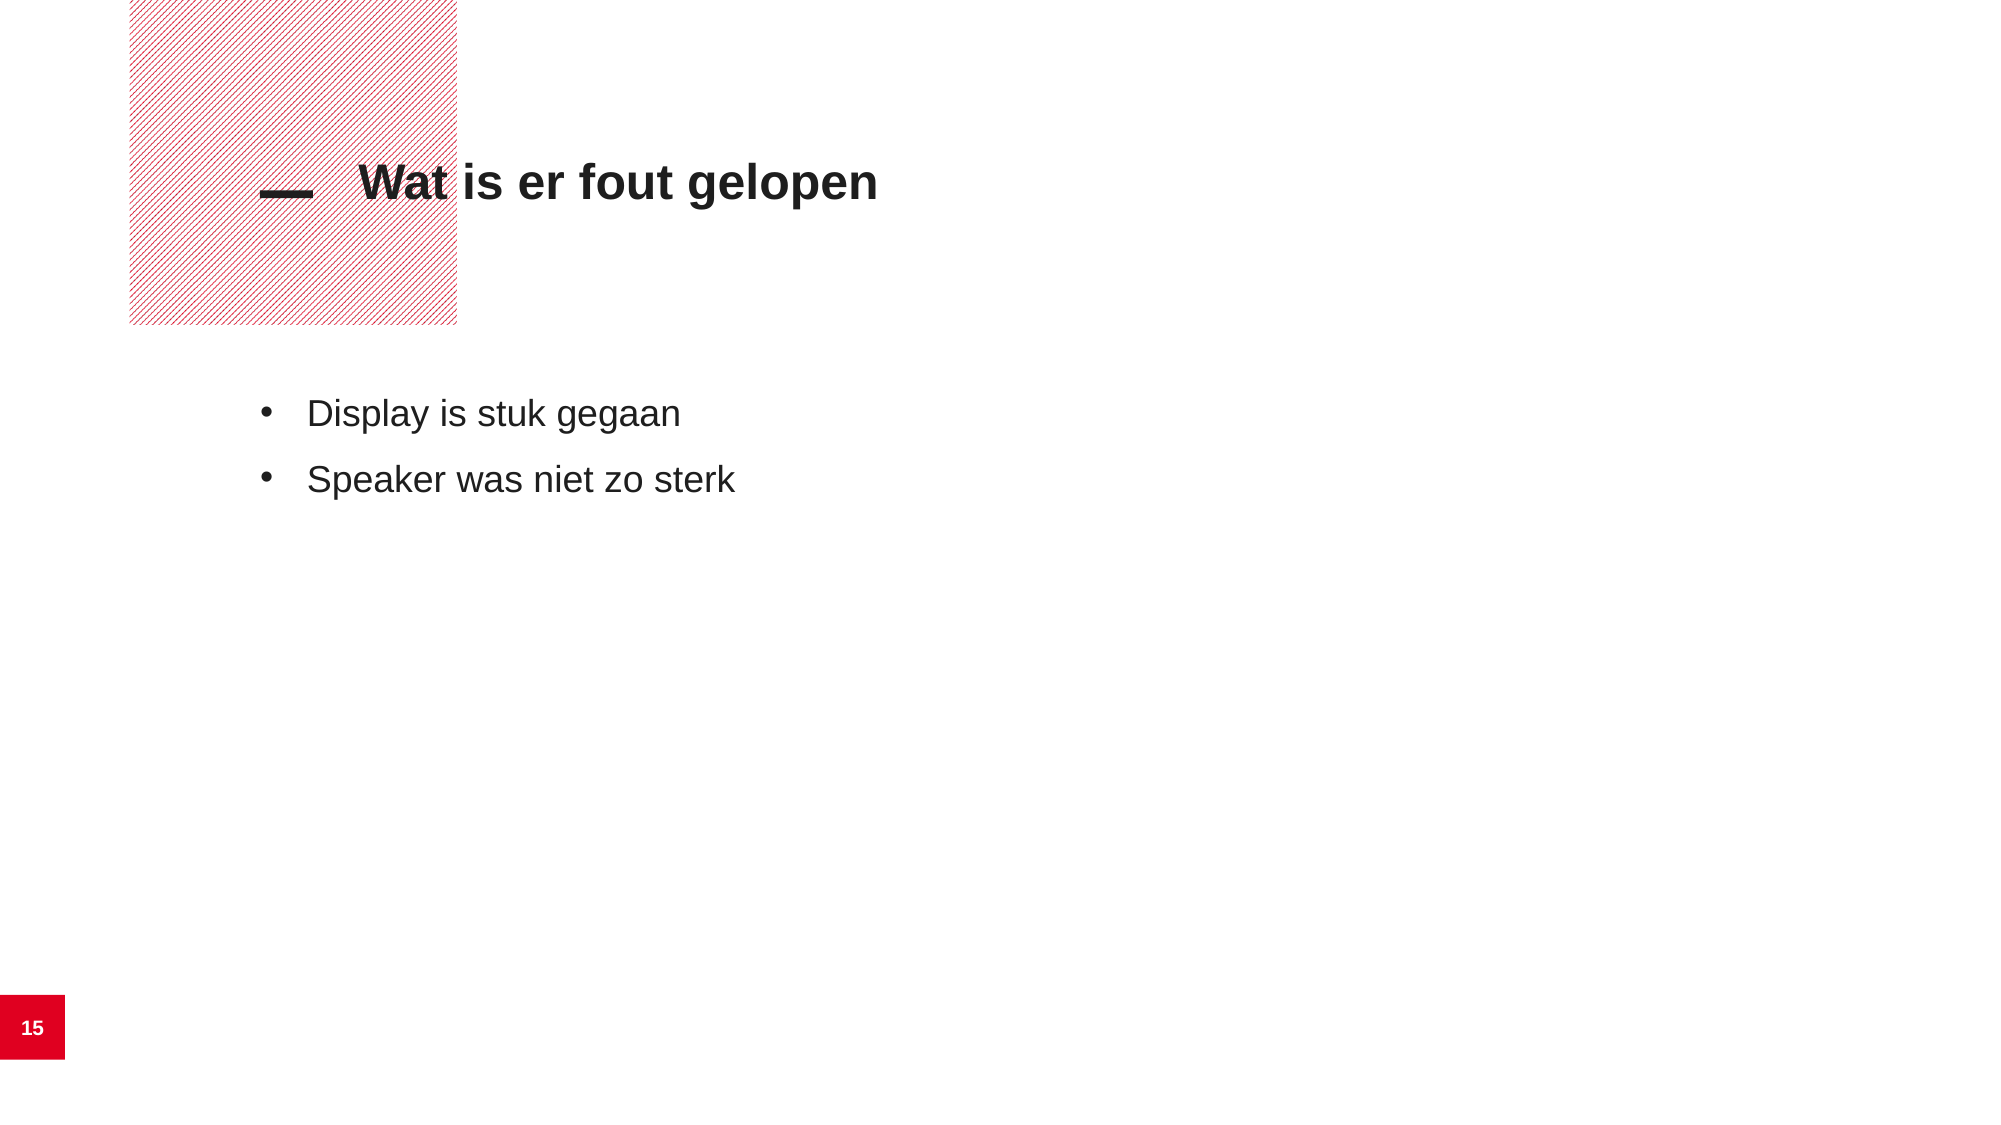

# Wat is er fout gelopen

Display is stuk gegaan
Speaker was niet zo sterk